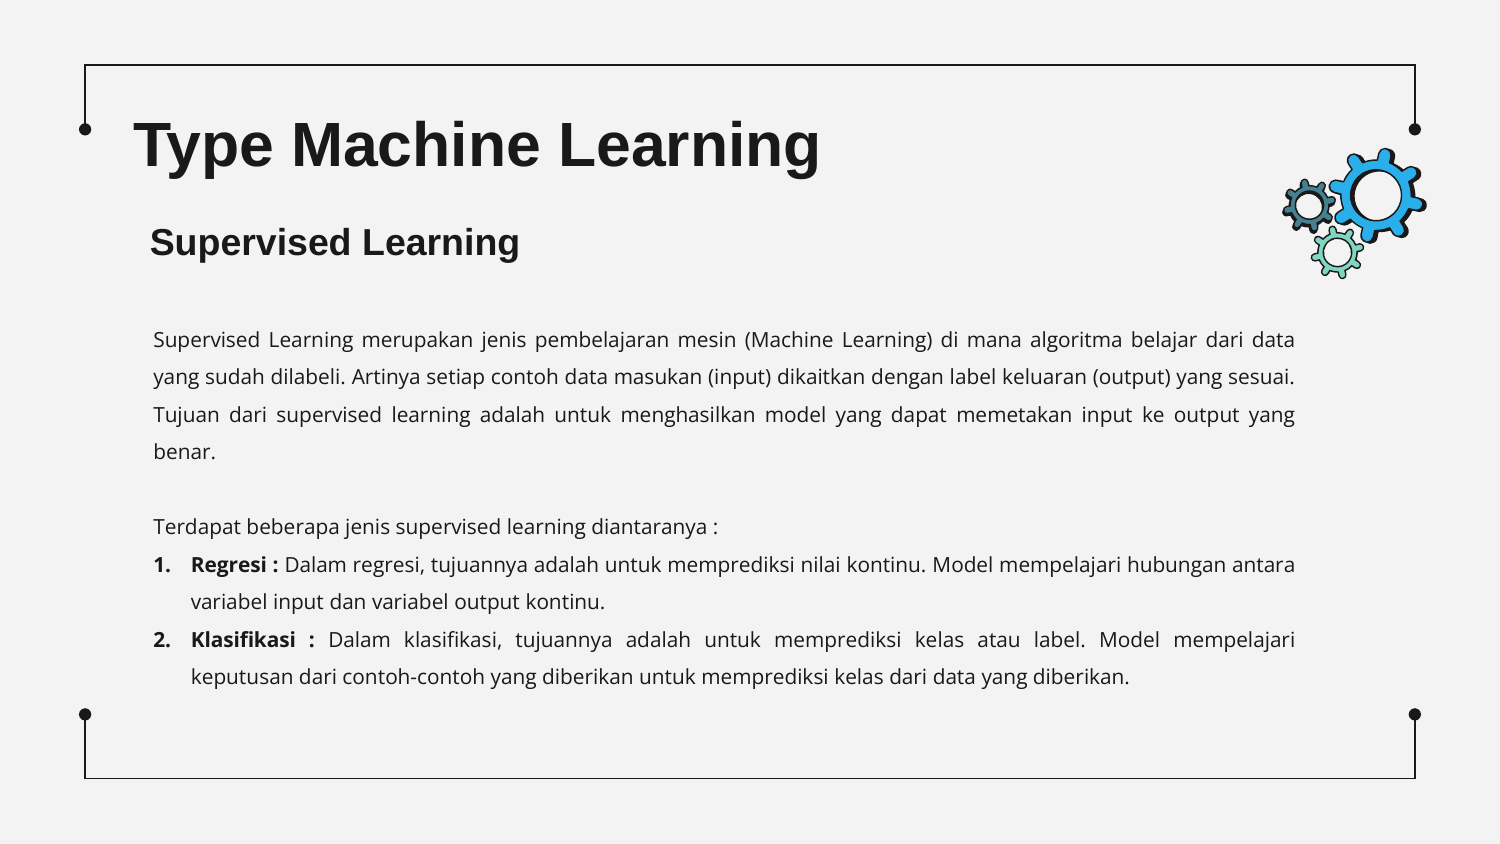

# Type Machine Learning

Supervised Learning
Supervised Learning merupakan jenis pembelajaran mesin (Machine Learning) di mana algoritma belajar dari data yang sudah dilabeli. Artinya setiap contoh data masukan (input) dikaitkan dengan label keluaran (output) yang sesuai. Tujuan dari supervised learning adalah untuk menghasilkan model yang dapat memetakan input ke output yang benar.

Terdapat beberapa jenis supervised learning diantaranya :
Regresi : Dalam regresi, tujuannya adalah untuk memprediksi nilai kontinu. Model mempelajari hubungan antara variabel input dan variabel output kontinu.
Klasifikasi : Dalam klasifikasi, tujuannya adalah untuk memprediksi kelas atau label. Model mempelajari keputusan dari contoh-contoh yang diberikan untuk memprediksi kelas dari data yang diberikan.